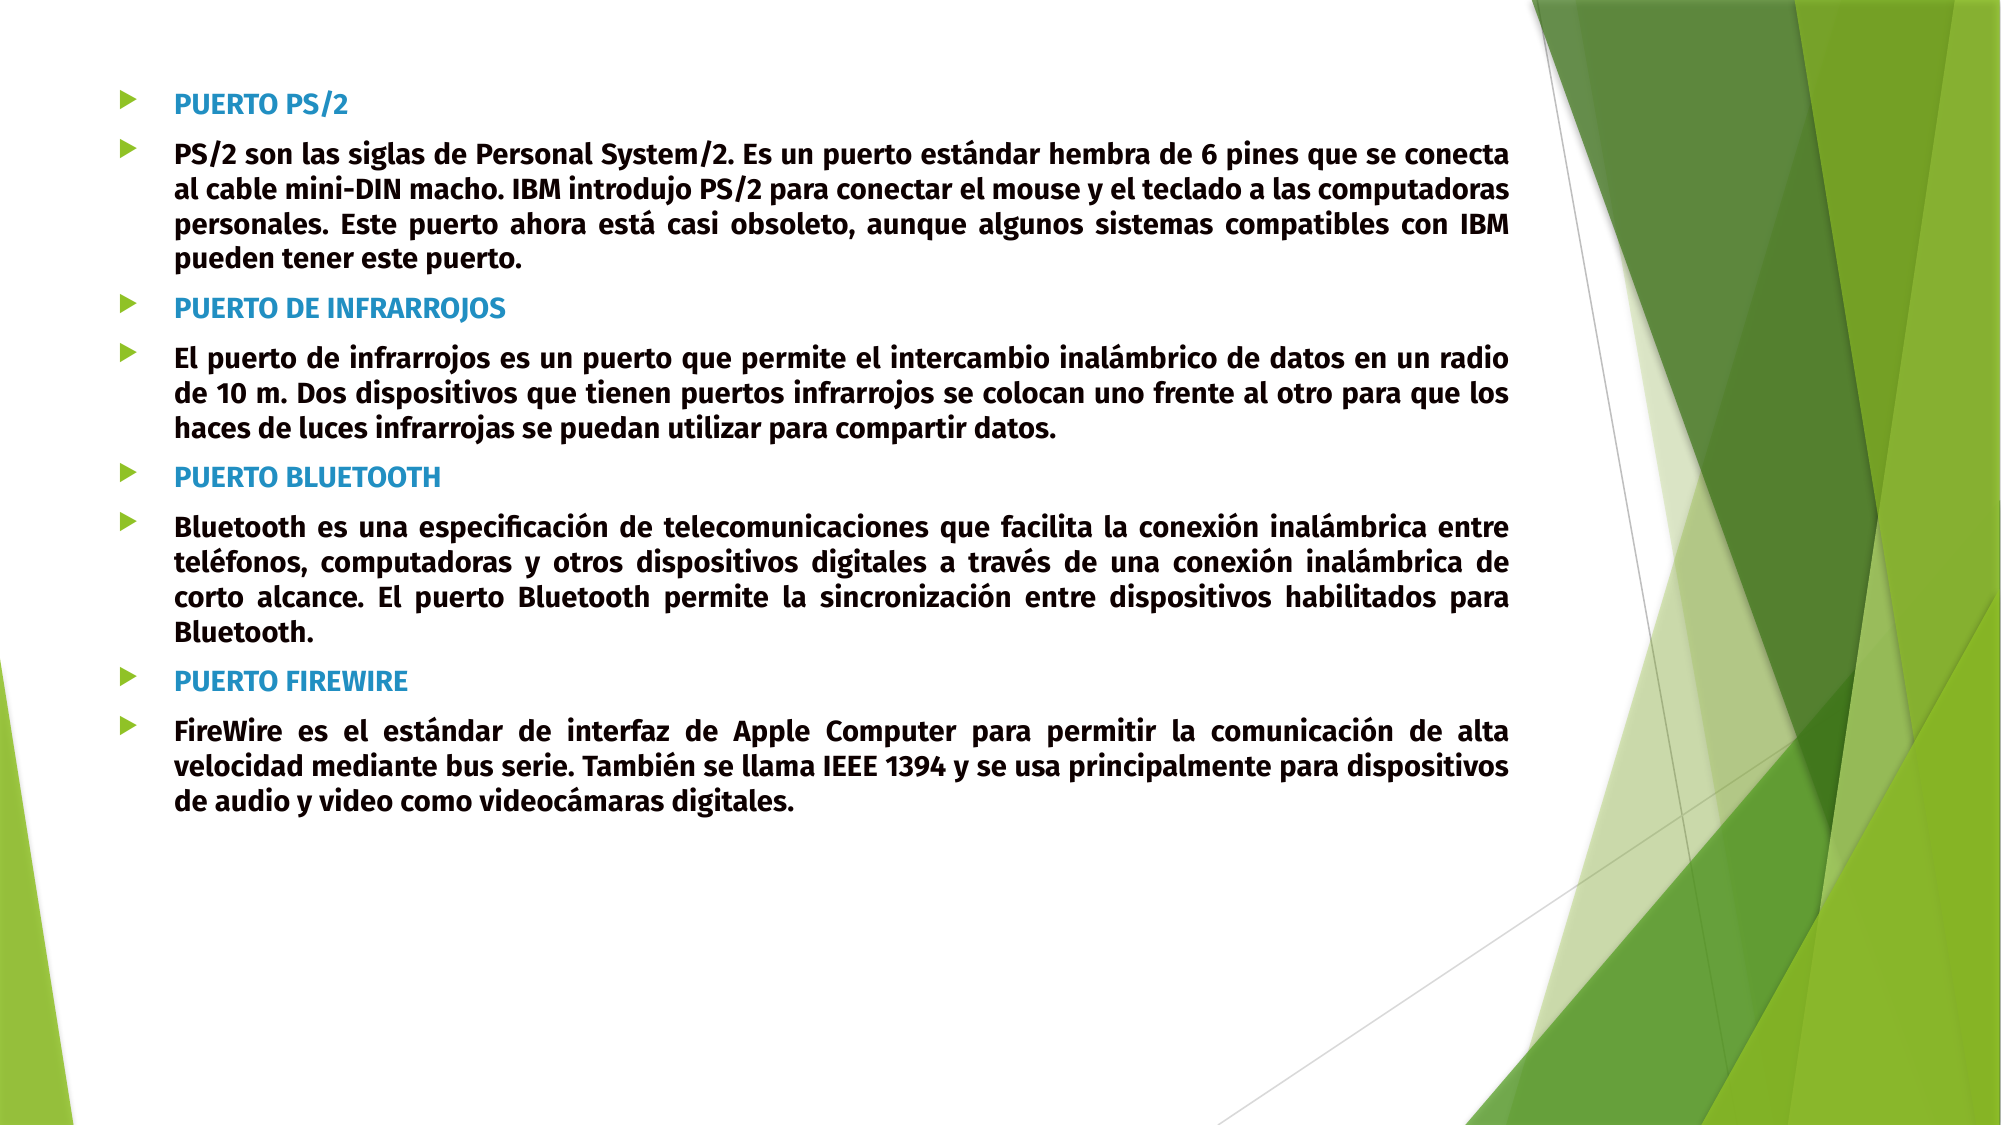

PUERTO PS/2
PS/2 son las siglas de Personal System/2. Es un puerto estándar hembra de 6 pines que se conecta al cable mini-DIN macho. IBM introdujo PS/2 para conectar el mouse y el teclado a las computadoras personales. Este puerto ahora está casi obsoleto, aunque algunos sistemas compatibles con IBM pueden tener este puerto.
PUERTO DE INFRARROJOS
El puerto de infrarrojos es un puerto que permite el intercambio inalámbrico de datos en un radio de 10 m. Dos dispositivos que tienen puertos infrarrojos se colocan uno frente al otro para que los haces de luces infrarrojas se puedan utilizar para compartir datos.
PUERTO BLUETOOTH
Bluetooth es una especificación de telecomunicaciones que facilita la conexión inalámbrica entre teléfonos, computadoras y otros dispositivos digitales a través de una conexión inalámbrica de corto alcance. El puerto Bluetooth permite la sincronización entre dispositivos habilitados para Bluetooth.
PUERTO FIREWIRE
FireWire es el estándar de interfaz de Apple Computer para permitir la comunicación de alta velocidad mediante bus serie. También se llama IEEE 1394 y se usa principalmente para dispositivos de audio y video como videocámaras digitales.